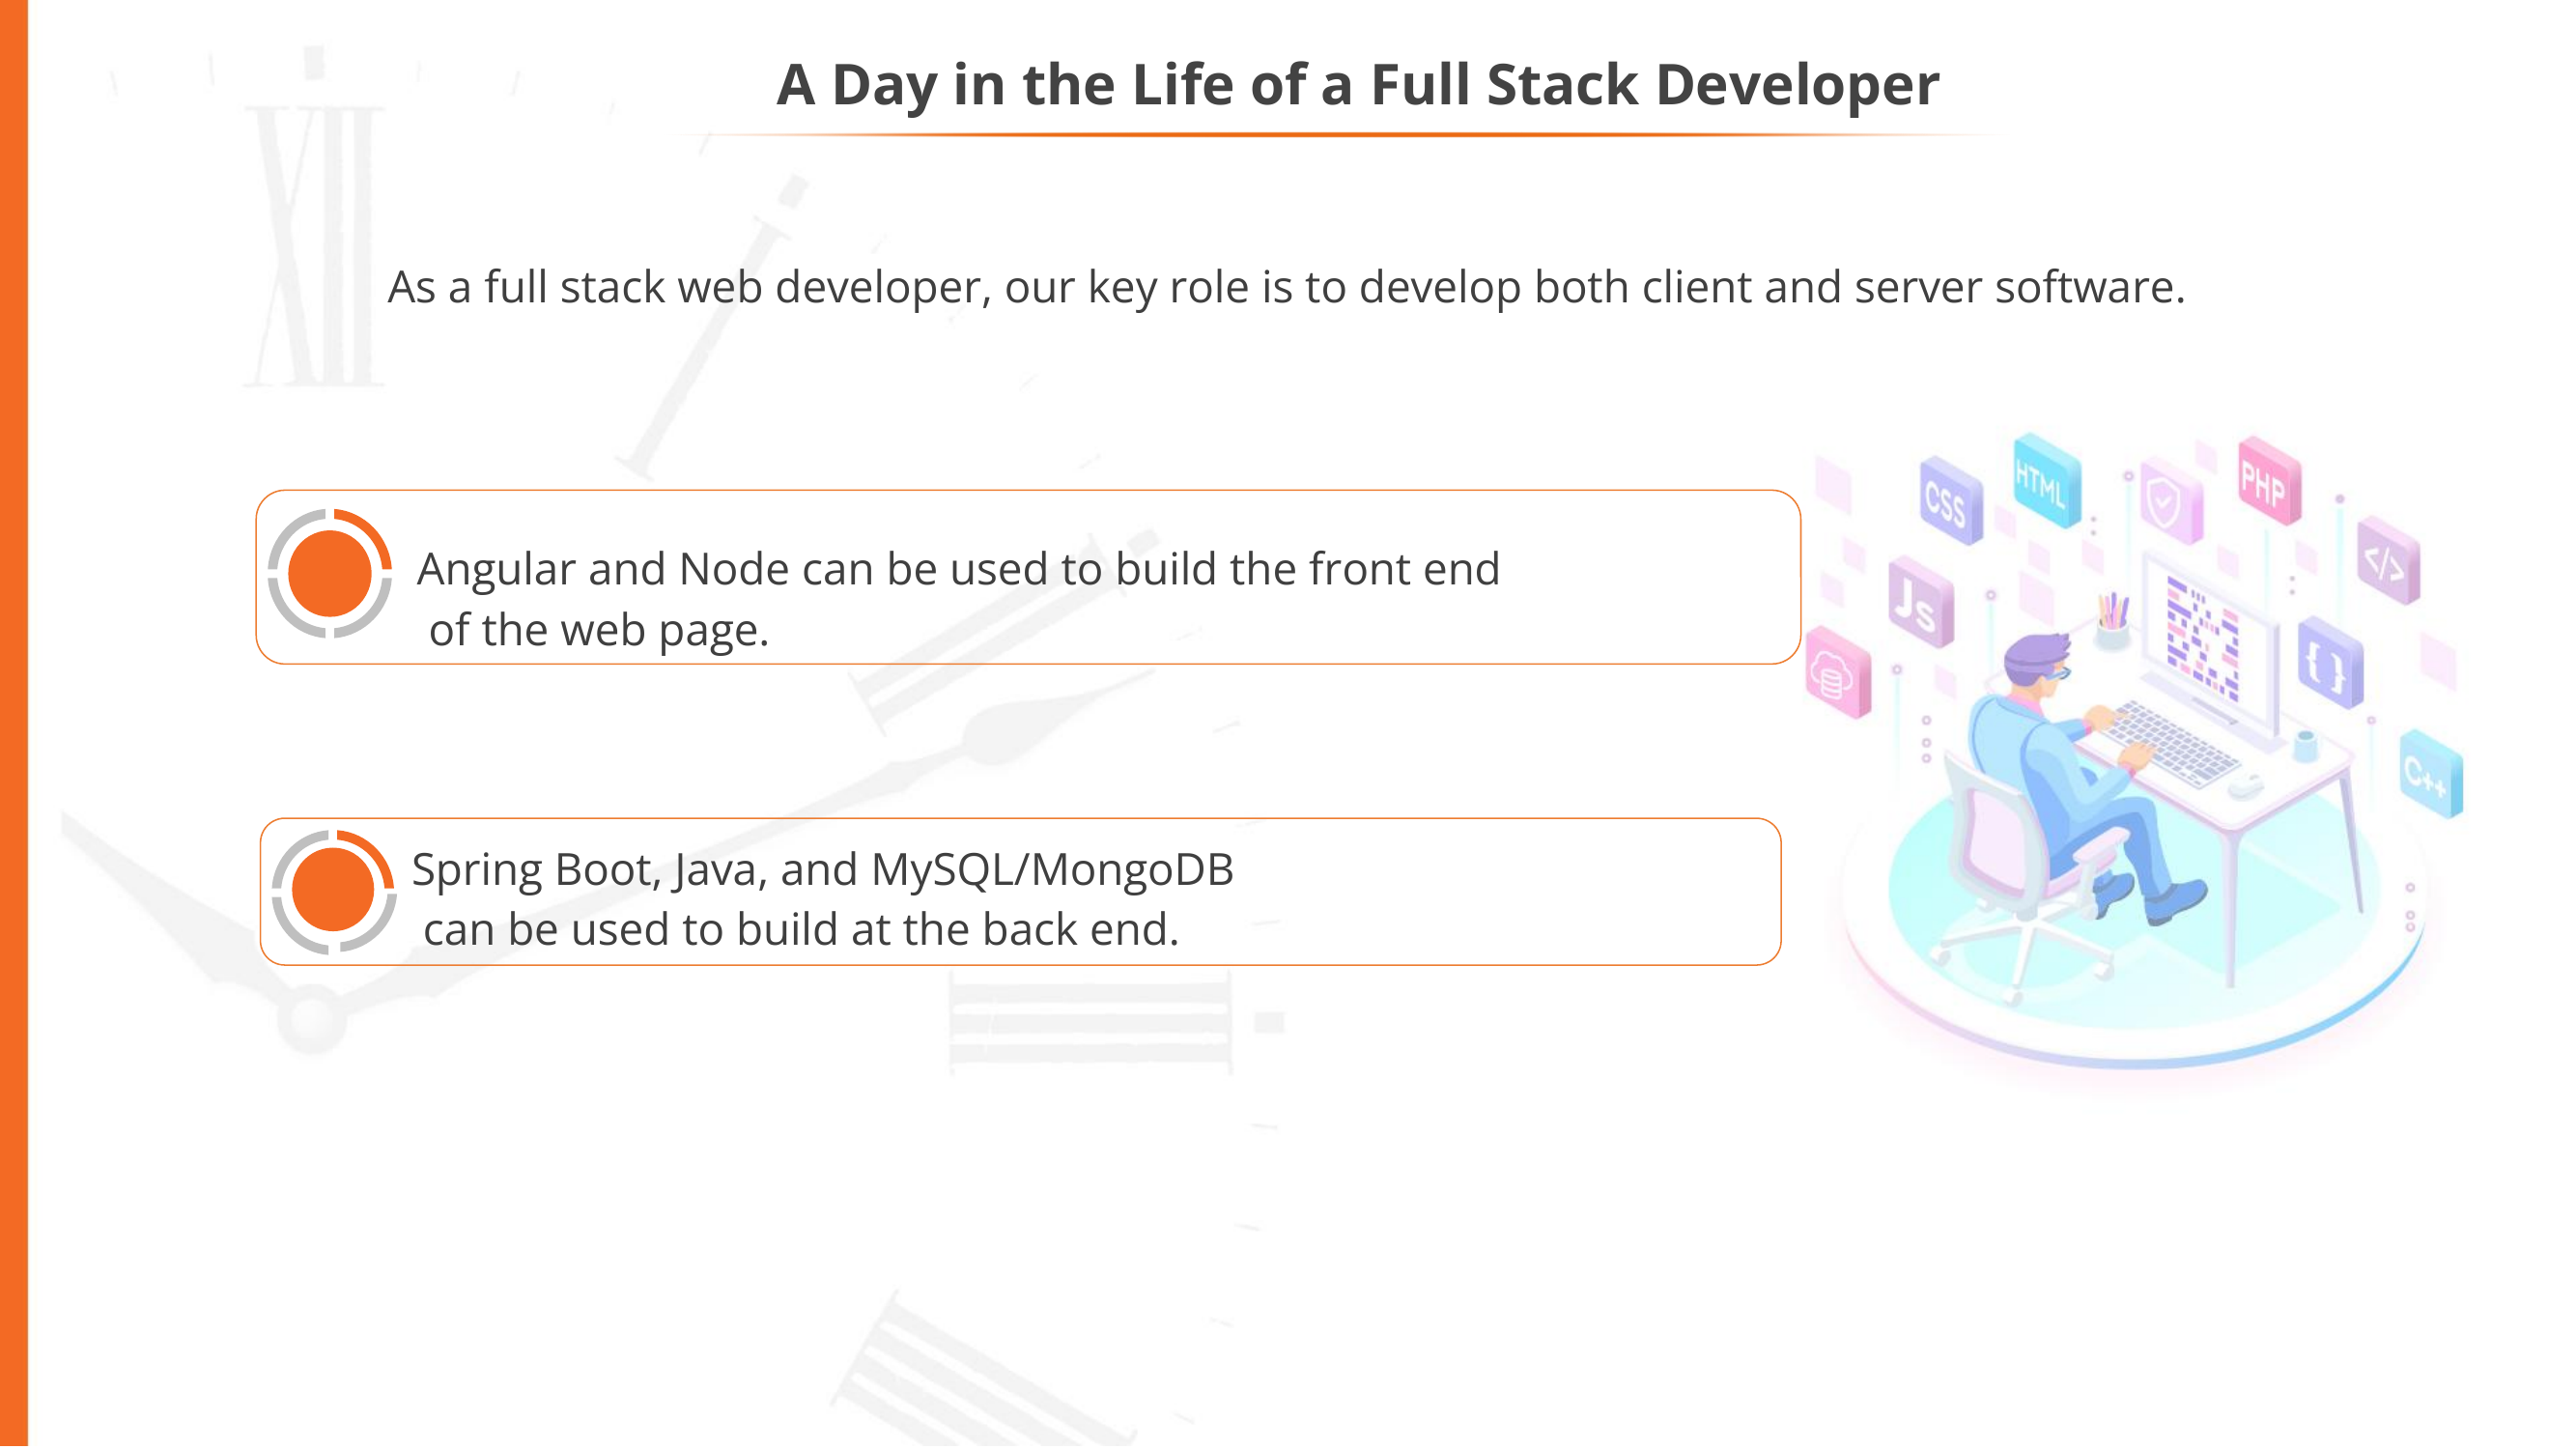

As a full stack web developer, our key role is to develop both client and server software.

Angular and Node can be used to build the front end
 of the web page.

Spring Boot, Java, and MySQL/MongoDB
 can be used to build at the back end.